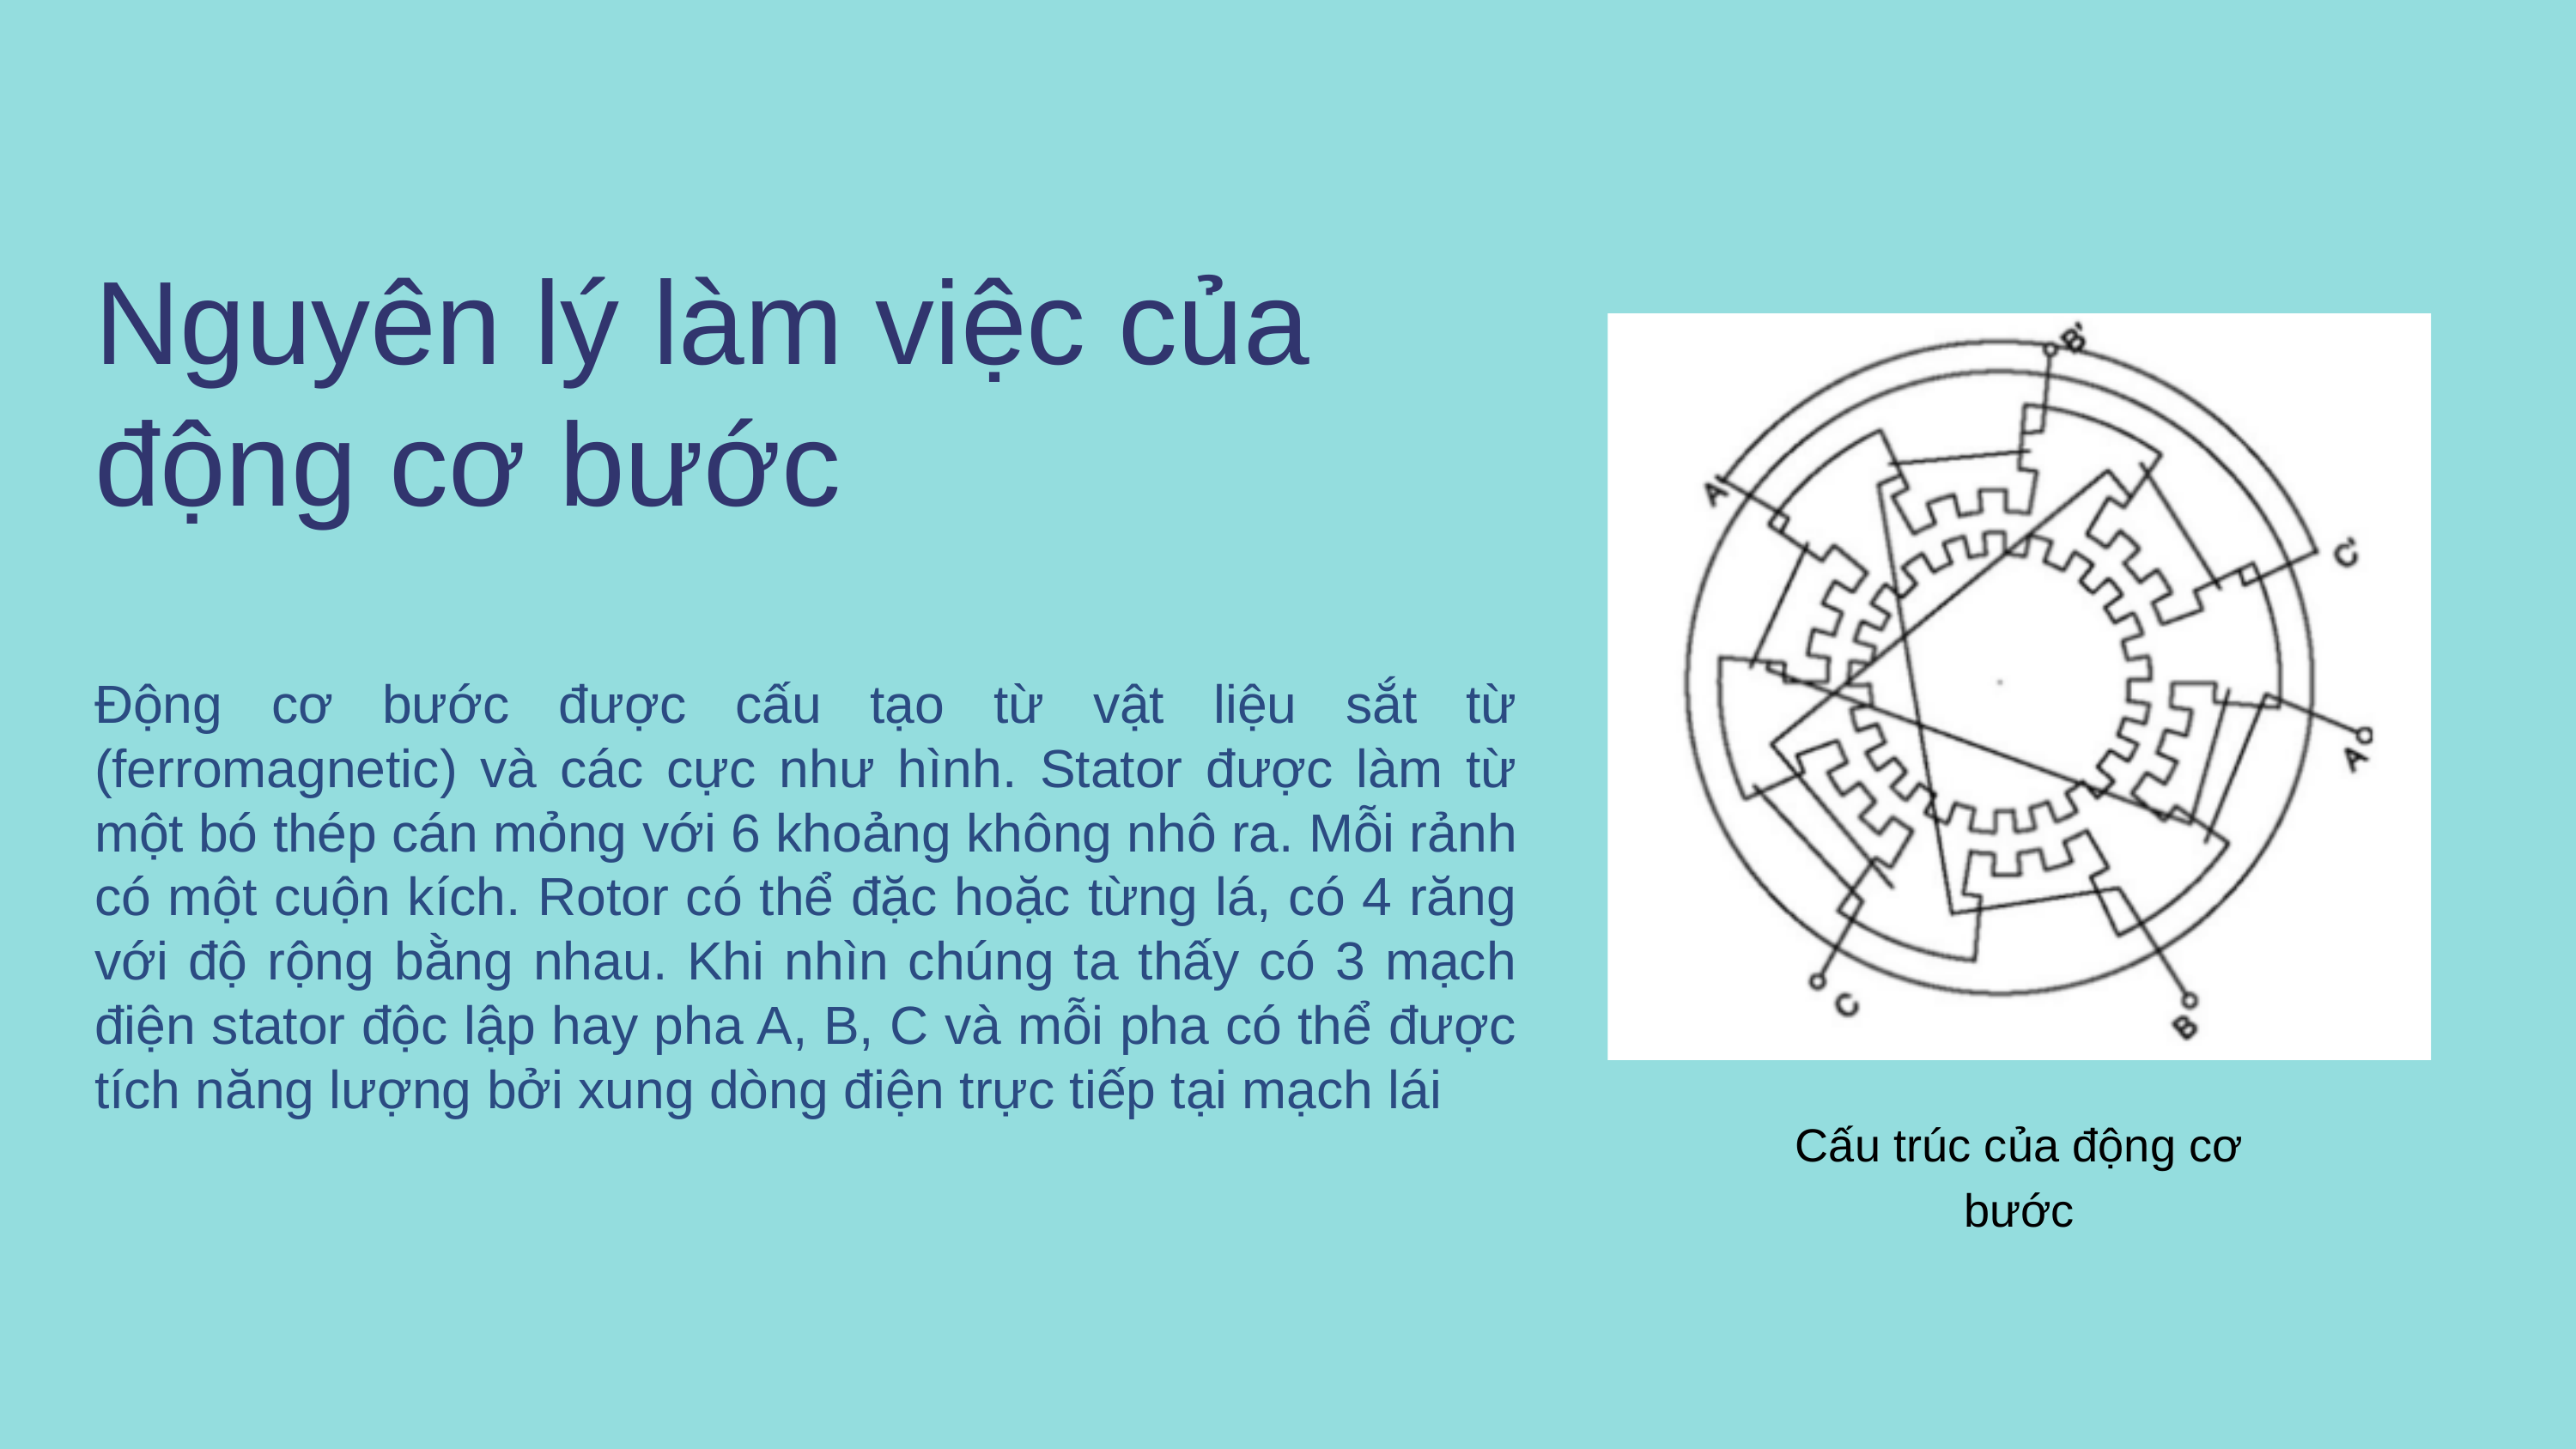

Nguyên lý làm việc của động cơ bước
Động cơ bước được cấu tạo từ vật liệu sắt từ (ferromagnetic) và các cực như hình. Stator được làm từ một bó thép cán mỏng với 6 khoảng không nhô ra. Mỗi rảnh có một cuộn kích. Rotor có thể đặc hoặc từng lá, có 4 răng với độ rộng bằng nhau. Khi nhìn chúng ta thấy có 3 mạch điện stator độc lập hay pha A, B, C và mỗi pha có thể được tích năng lượng bởi xung dòng điện trực tiếp tại mạch lái

Cấu trúc của động cơ bước